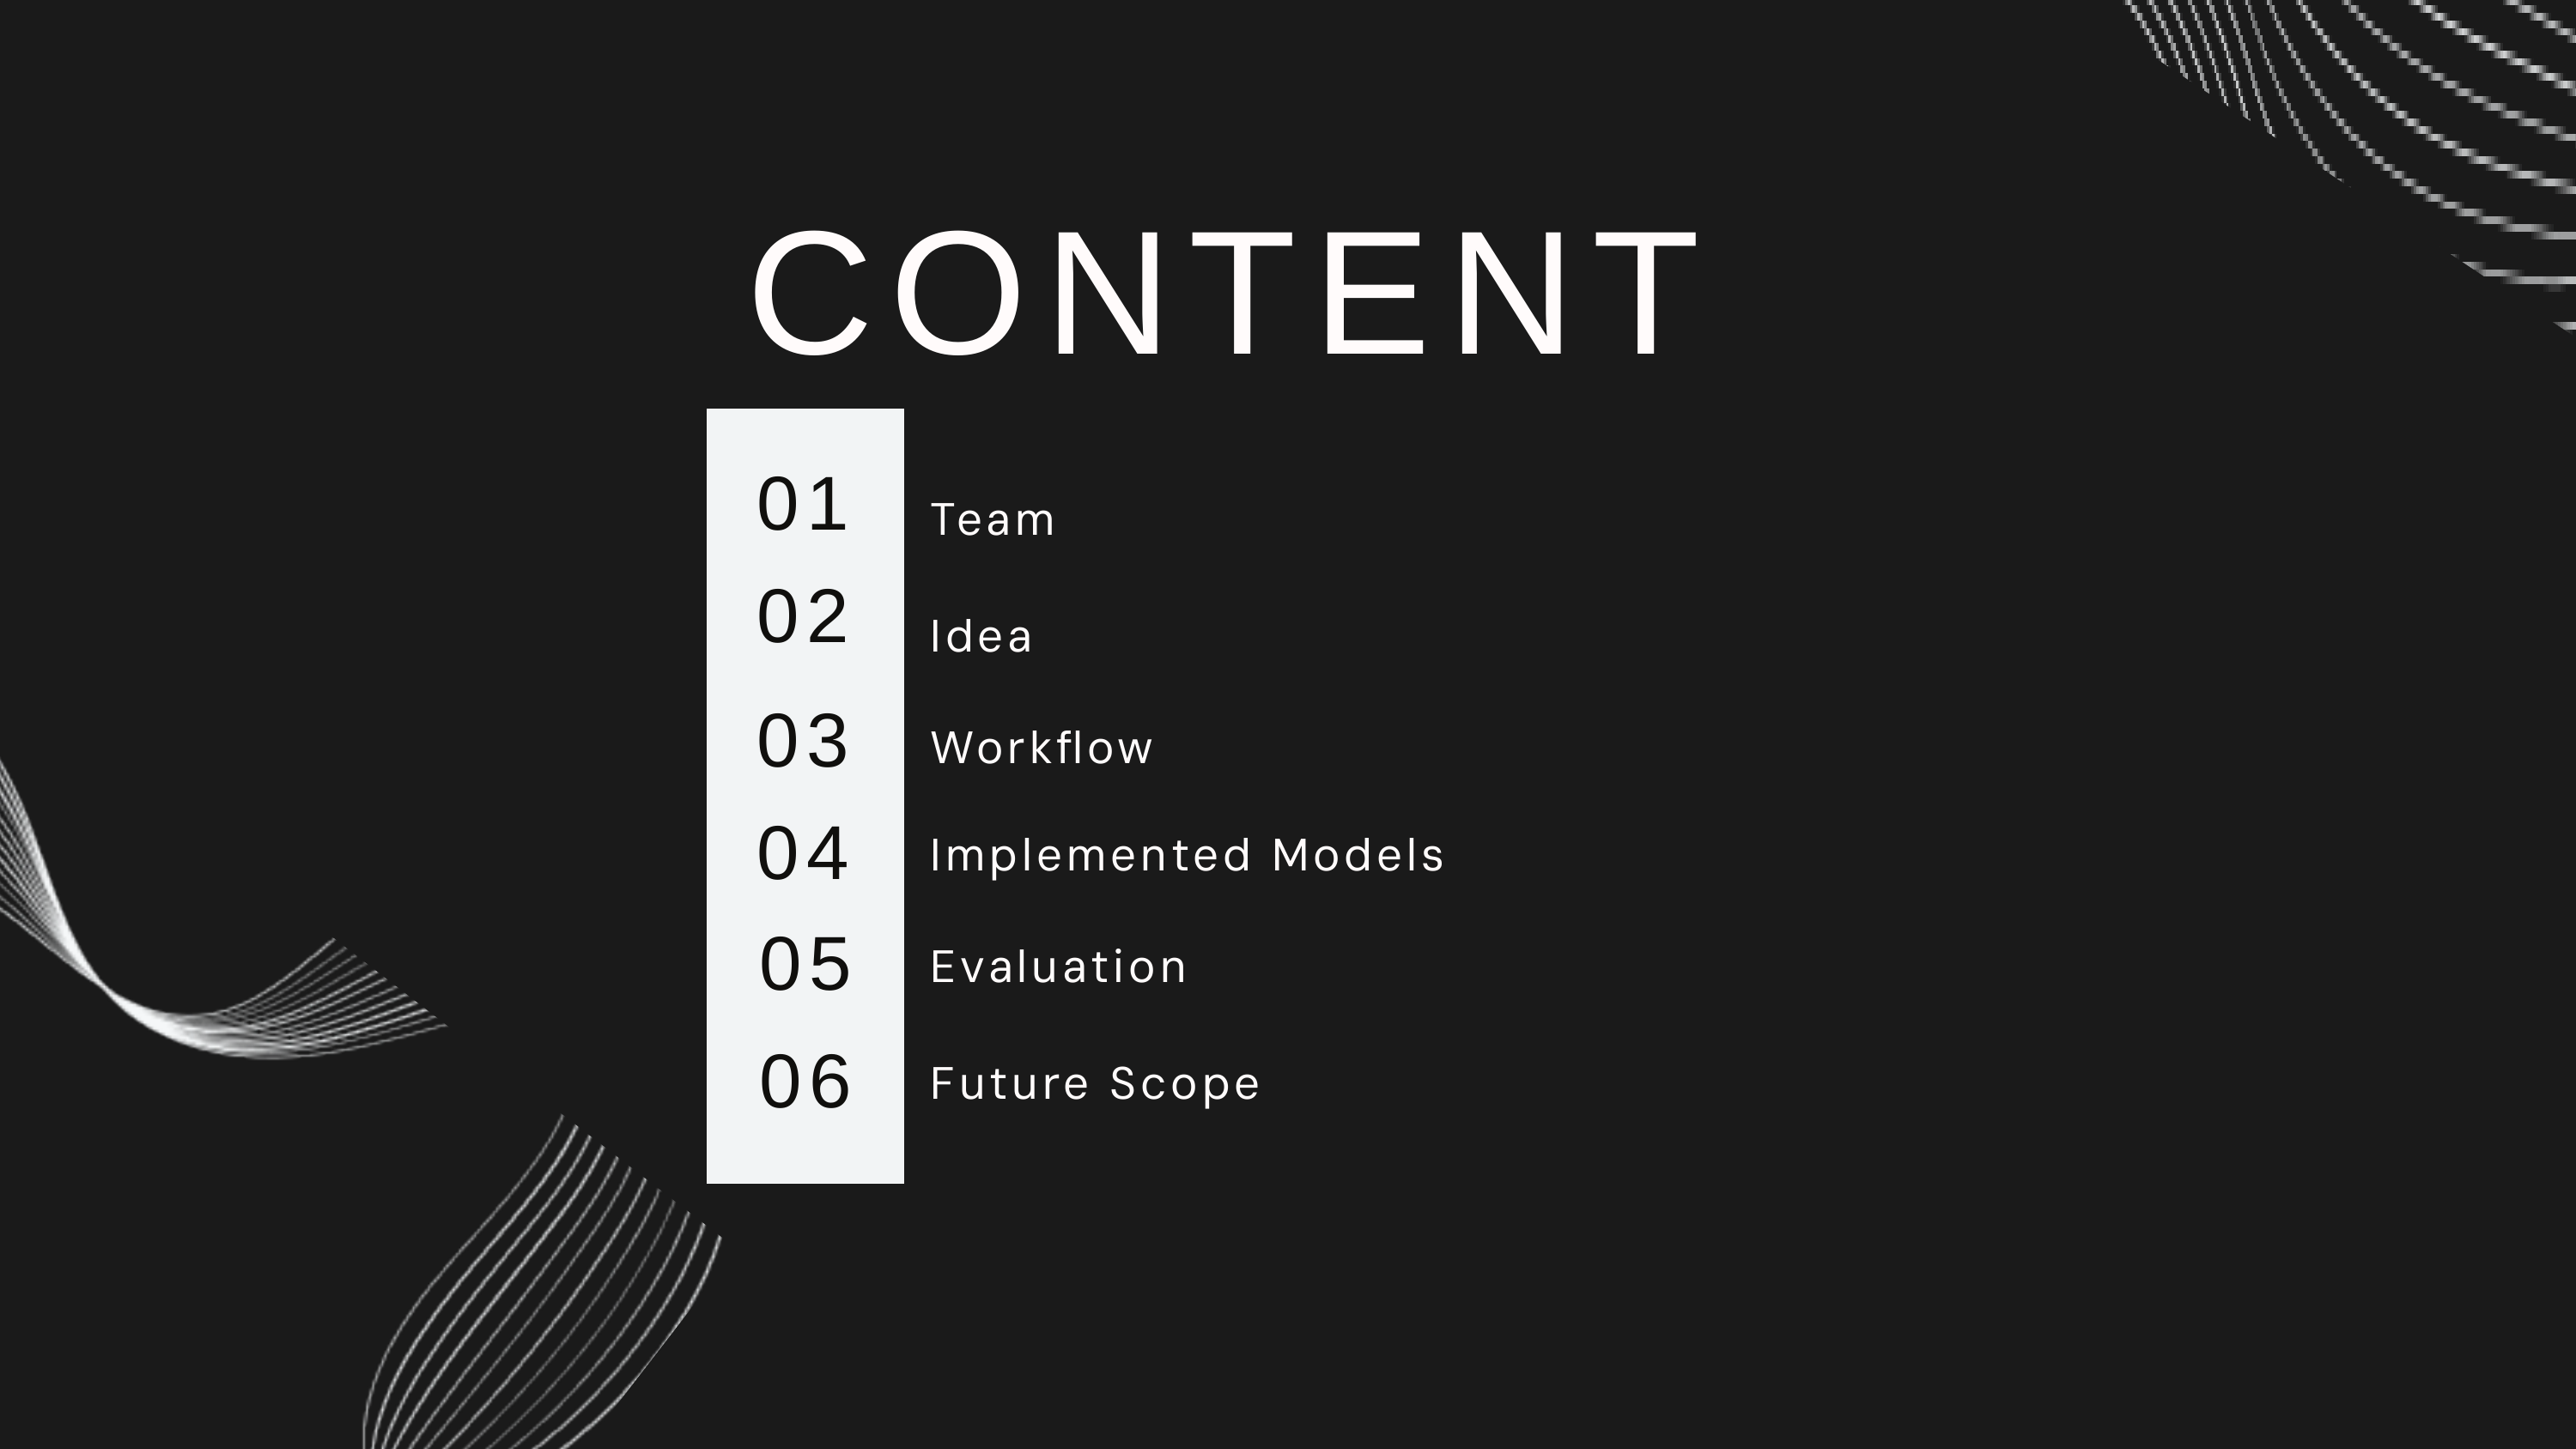

CONTENT

01
Team
02
Idea
03
Workflow

04
Implemented Models
05
Evaluation
06
Future Scope